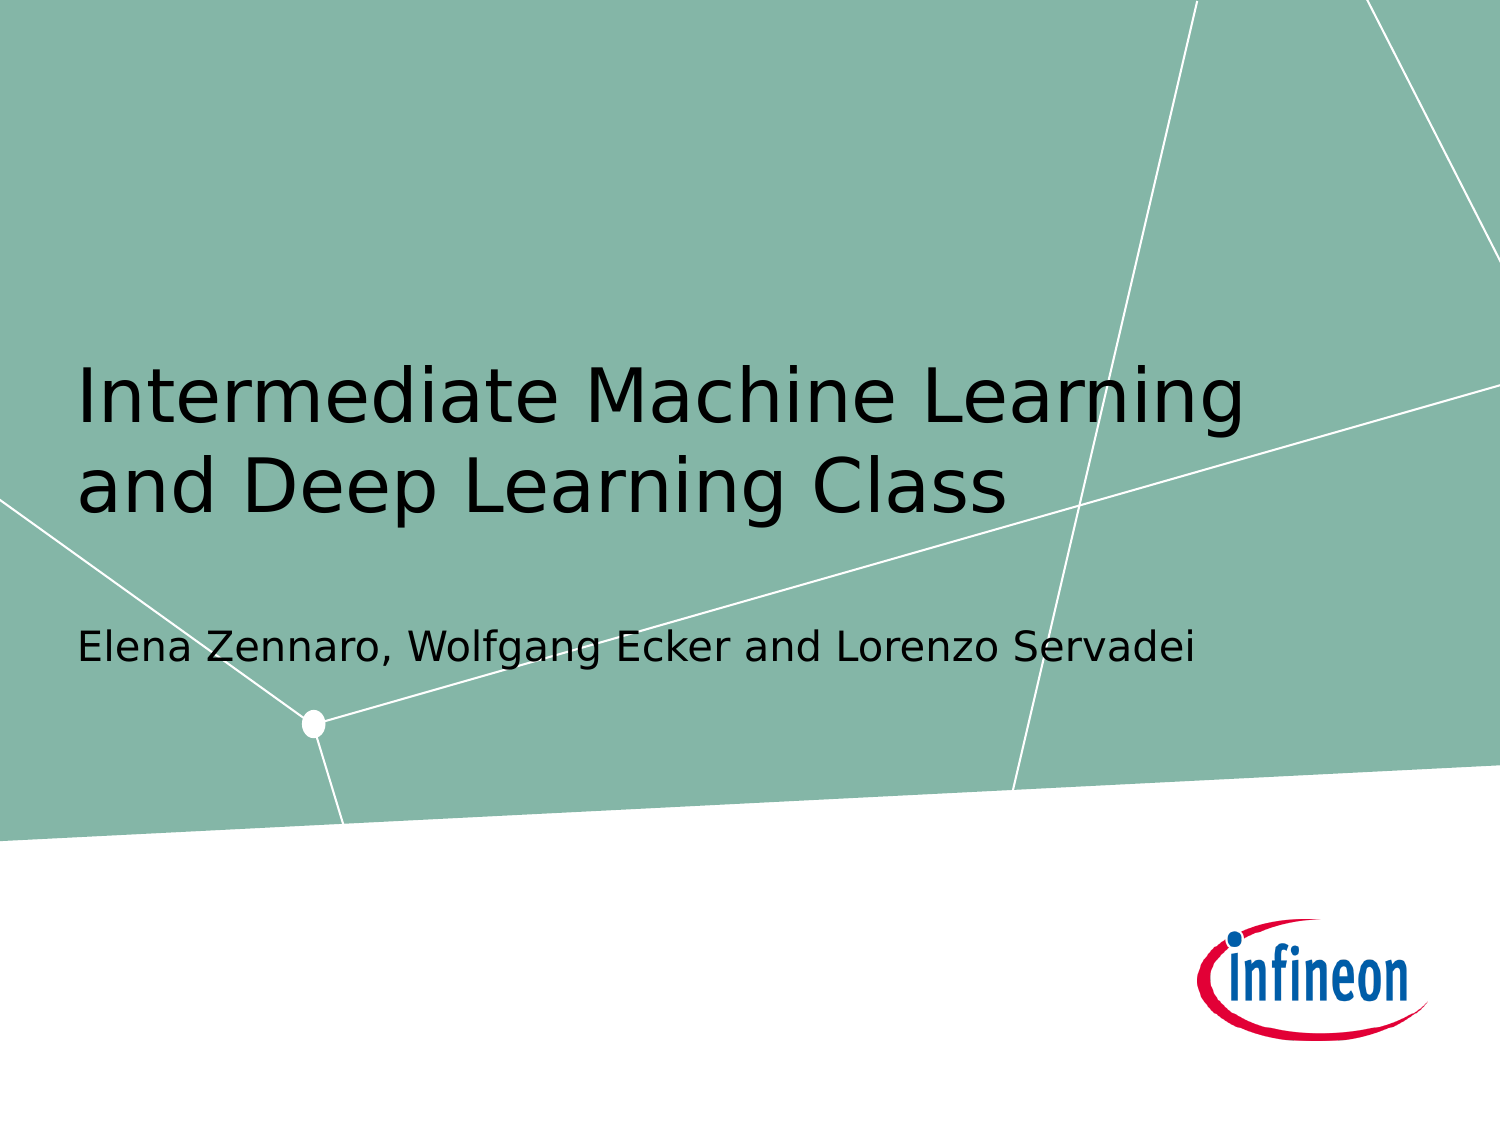

Intermediate Machine Learning and Deep Learning Class
Elena Zennaro, Wolfgang Ecker and Lorenzo Servadei